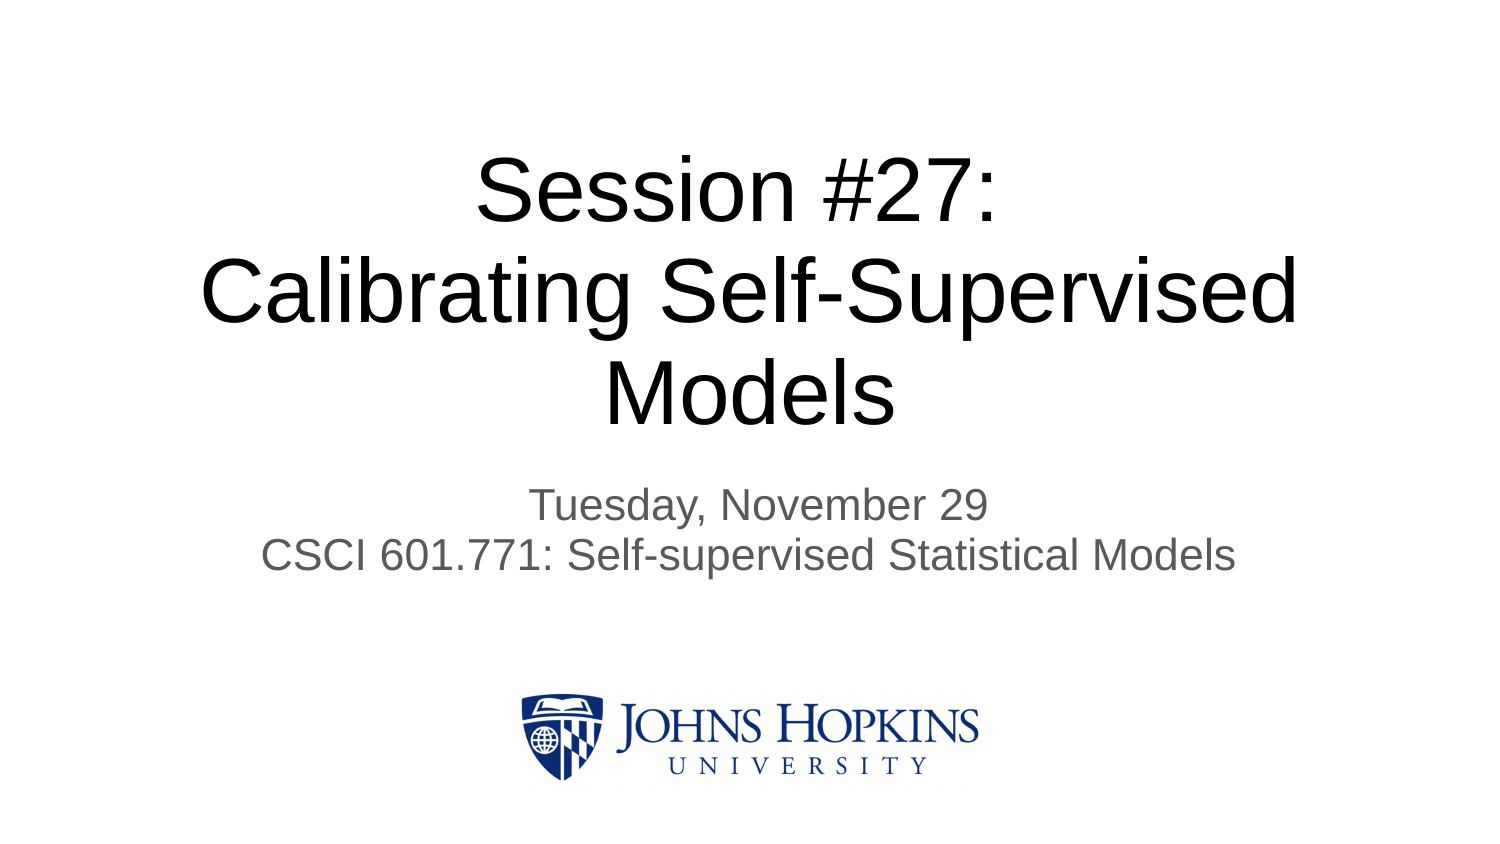

# Session #27:  Calibrating Self-Supervised Models
Tuesday, November 29
CSCI 601.771: Self-supervised Statistical Models